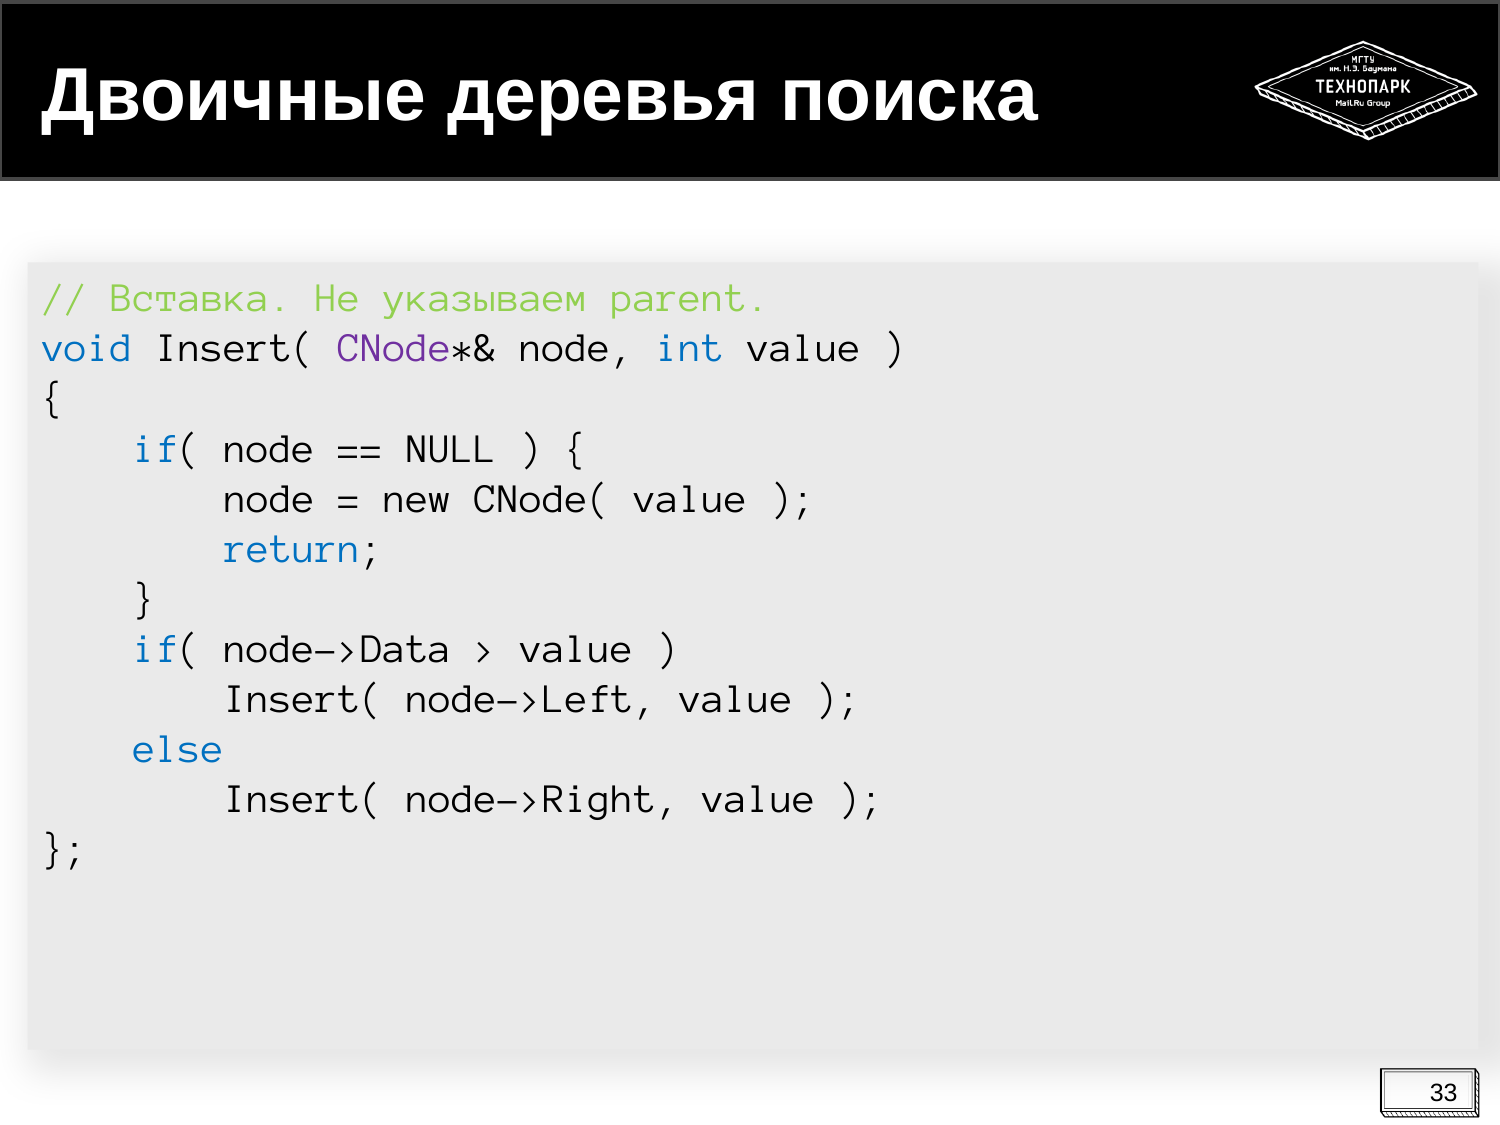

# Двоичные деревья поиска
// Вставка. Не указываем parent.
void Insert( CNode*& node, int value )
{
    if( node == NULL ) {
        node = new CNode( value );
        return;
    }
    if( node->Data > value )
        Insert( node->Left, value );
    else
        Insert( node->Right, value );
};
33